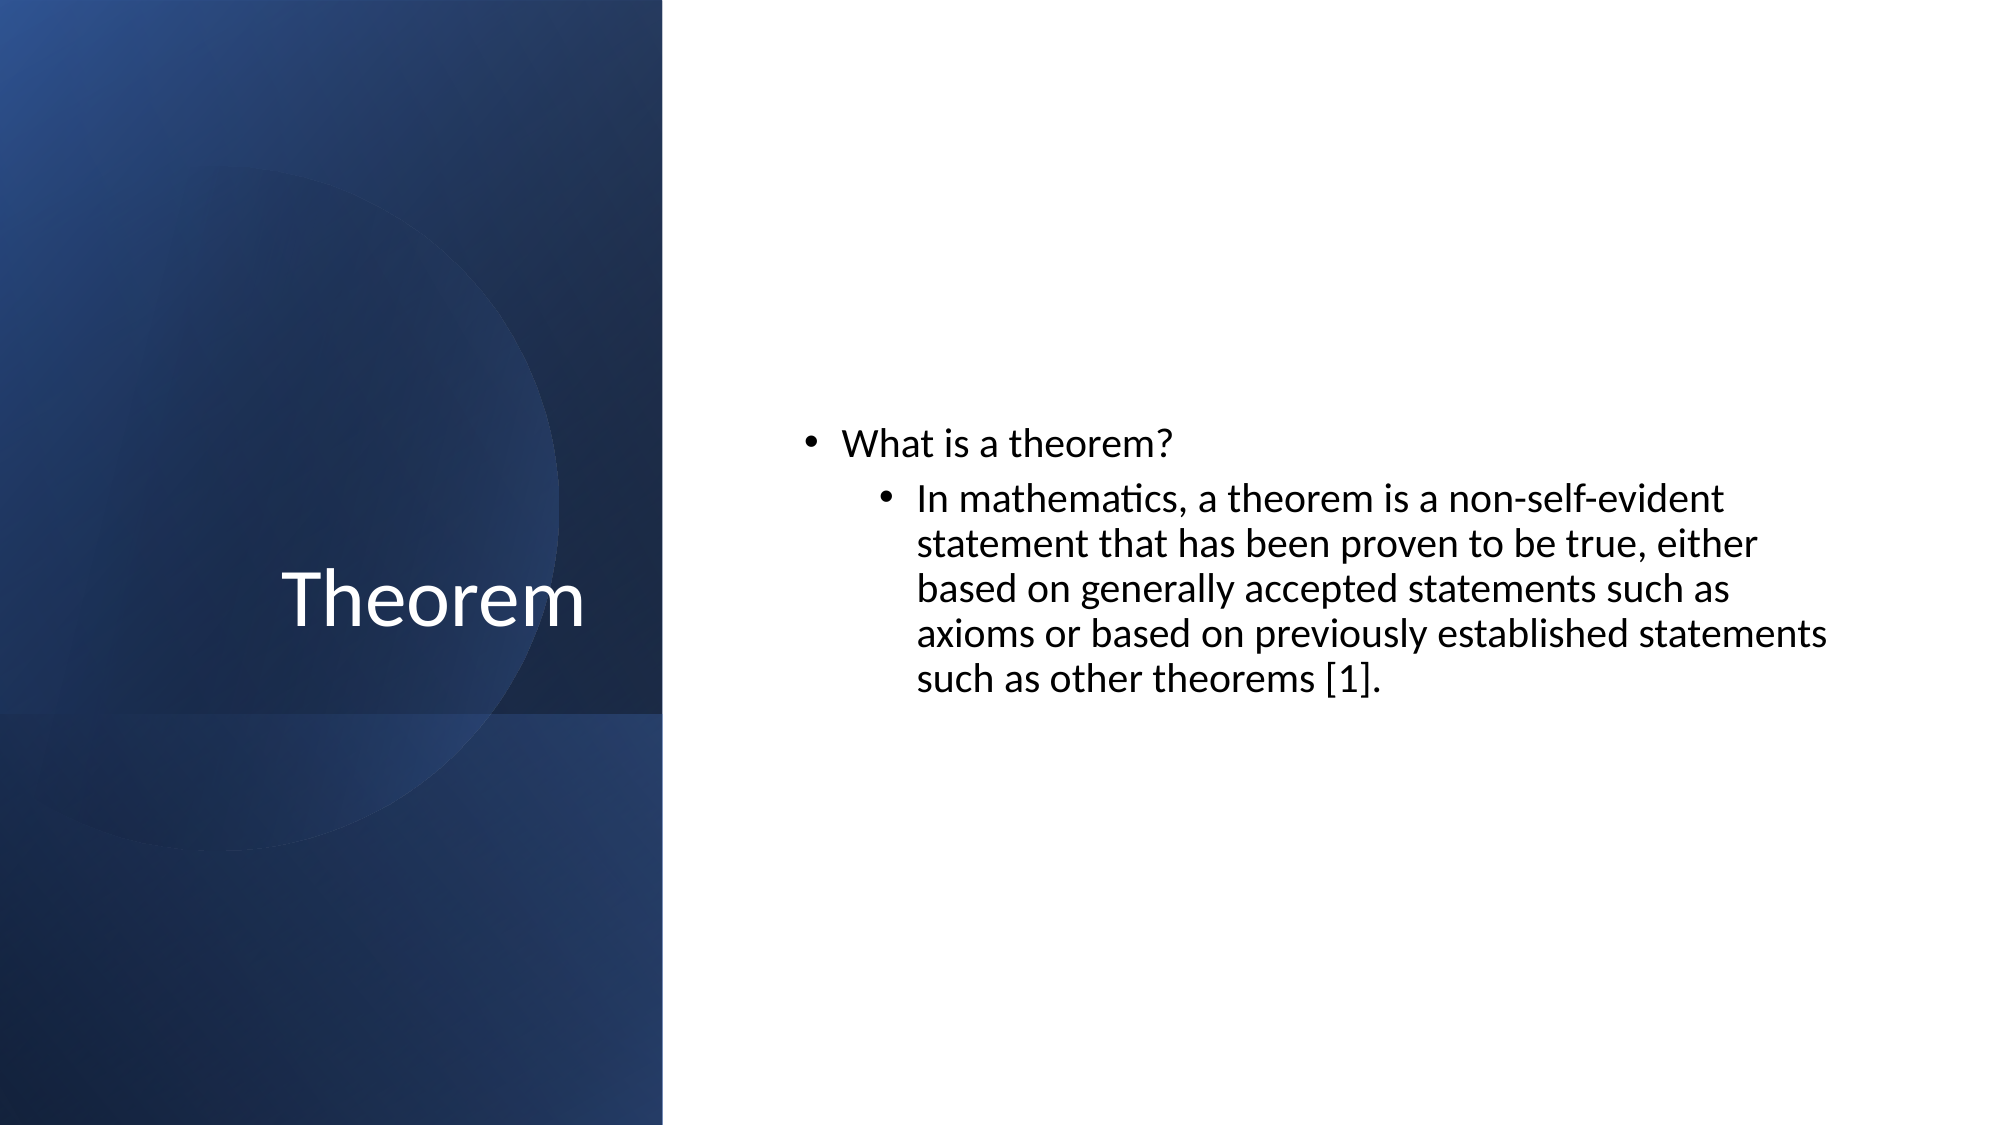

# Theorem
What is a theorem?
In mathematics, a theorem is a non-self-evident statement that has been proven to be true, either based on generally accepted statements such as axioms or based on previously established statements such as other theorems [1].